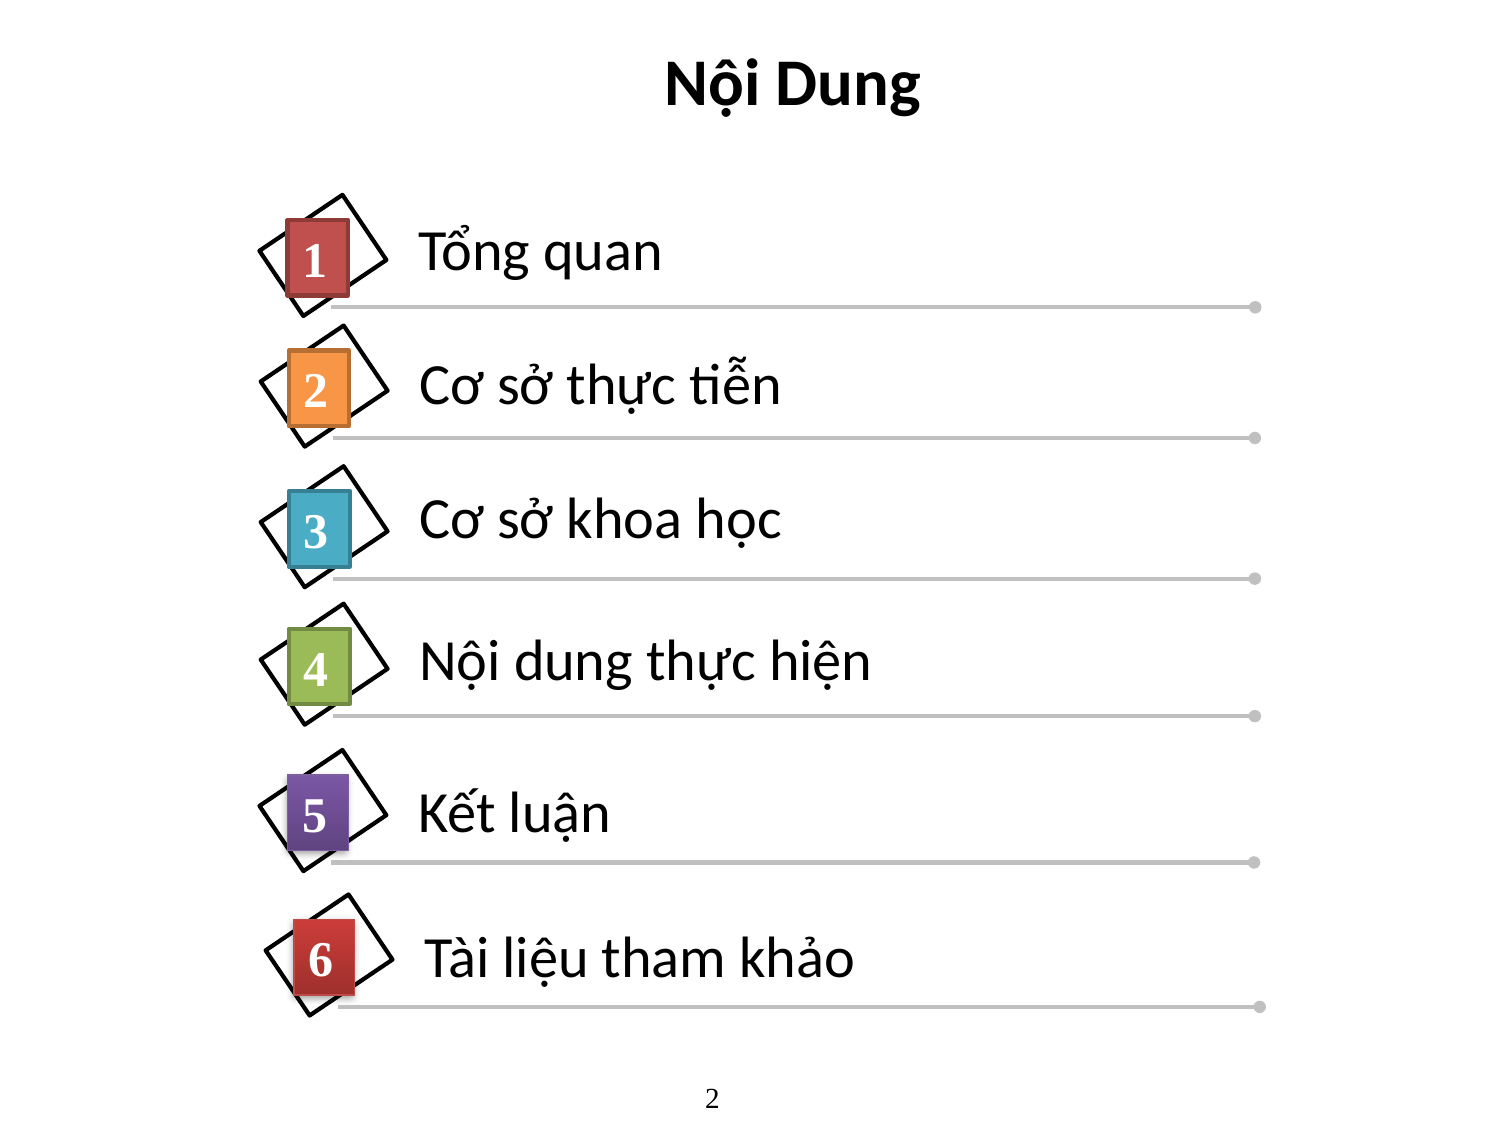

# Nội Dung
Tổng quan

1
Cơ sở thực tiễn

2
Cơ sở khoa học

3
Nội dung thực hiện

4
Kết luận

5
Tài liệu tham khảo

6
2